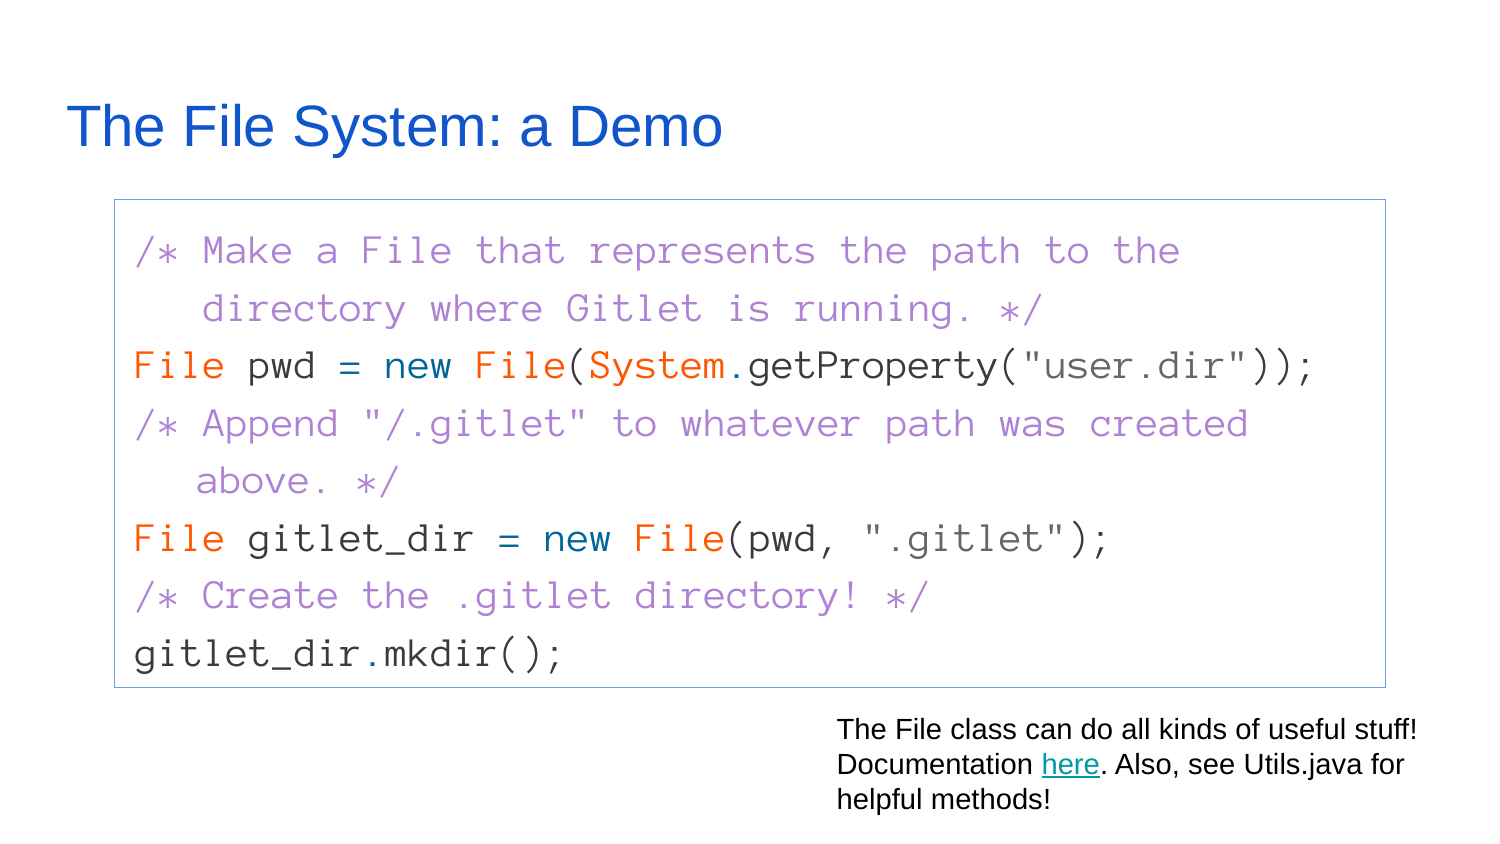

# The File System: a Demo
/* Make a File that represents the path to the
   directory where Gitlet is running. */
File pwd = new File(System.getProperty("user.dir"));
/* Append "/.gitlet" to whatever path was created
   above. */
File gitlet_dir = new File(pwd, ".gitlet");
/* Create the .gitlet directory! */
gitlet_dir.mkdir();

The File class can do all kinds of useful stuff! Documentation here. Also, see Utils.java for helpful methods!